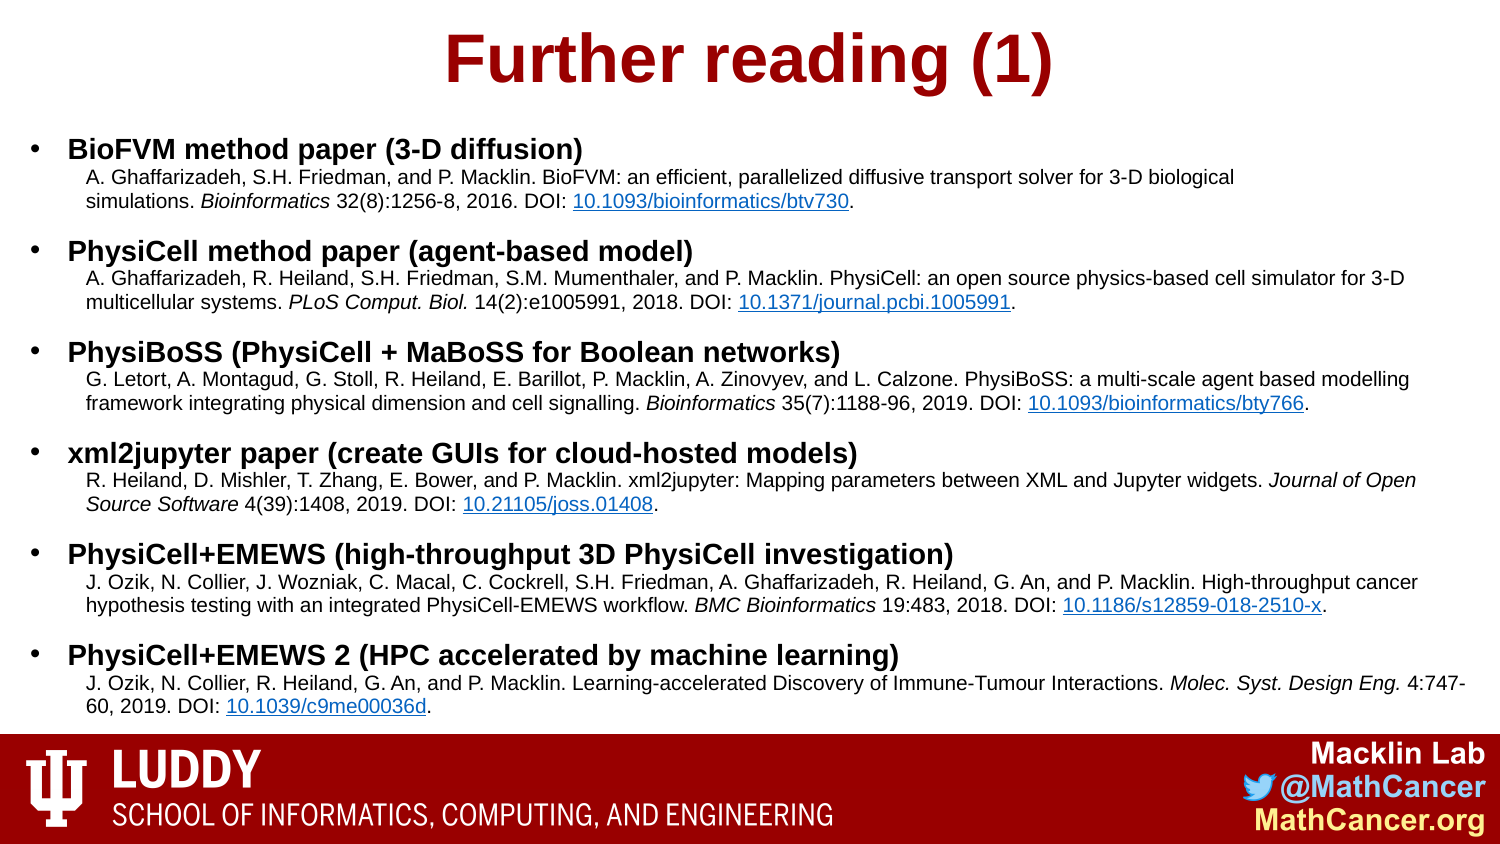

# Further reading (1)
BioFVM method paper (3-D diffusion)
A. Ghaffarizadeh, S.H. Friedman, and P. Macklin. BioFVM: an efficient, parallelized diffusive transport solver for 3-D biological simulations. Bioinformatics 32(8):1256-8, 2016. DOI: 10.1093/bioinformatics/btv730.
PhysiCell method paper (agent-based model)
A. Ghaffarizadeh, R. Heiland, S.H. Friedman, S.M. Mumenthaler, and P. Macklin. PhysiCell: an open source physics-based cell simulator for 3-D multicellular systems. PLoS Comput. Biol. 14(2):e1005991, 2018. DOI: 10.1371/journal.pcbi.1005991.
PhysiBoSS (PhysiCell + MaBoSS for Boolean networks)
G. Letort, A. Montagud, G. Stoll, R. Heiland, E. Barillot, P. Macklin, A. Zinovyev, and L. Calzone. PhysiBoSS: a multi-scale agent based modelling framework integrating physical dimension and cell signalling. Bioinformatics 35(7):1188-96, 2019. DOI: 10.1093/bioinformatics/bty766.
xml2jupyter paper (create GUIs for cloud-hosted models)
R. Heiland, D. Mishler, T. Zhang, E. Bower, and P. Macklin. xml2jupyter: Mapping parameters between XML and Jupyter widgets. Journal of Open Source Software 4(39):1408, 2019. DOI: 10.21105/joss.01408.
PhysiCell+EMEWS (high-throughput 3D PhysiCell investigation)
J. Ozik, N. Collier, J. Wozniak, C. Macal, C. Cockrell, S.H. Friedman, A. Ghaffarizadeh, R. Heiland, G. An, and P. Macklin. High-throughput cancer hypothesis testing with an integrated PhysiCell-EMEWS workflow. BMC Bioinformatics 19:483, 2018. DOI: 10.1186/s12859-018-2510-x.
PhysiCell+EMEWS 2 (HPC accelerated by machine learning)
J. Ozik, N. Collier, R. Heiland, G. An, and P. Macklin. Learning-accelerated Discovery of Immune-Tumour Interactions. Molec. Syst. Design Eng. 4:747-60, 2019. DOI: 10.1039/c9me00036d.